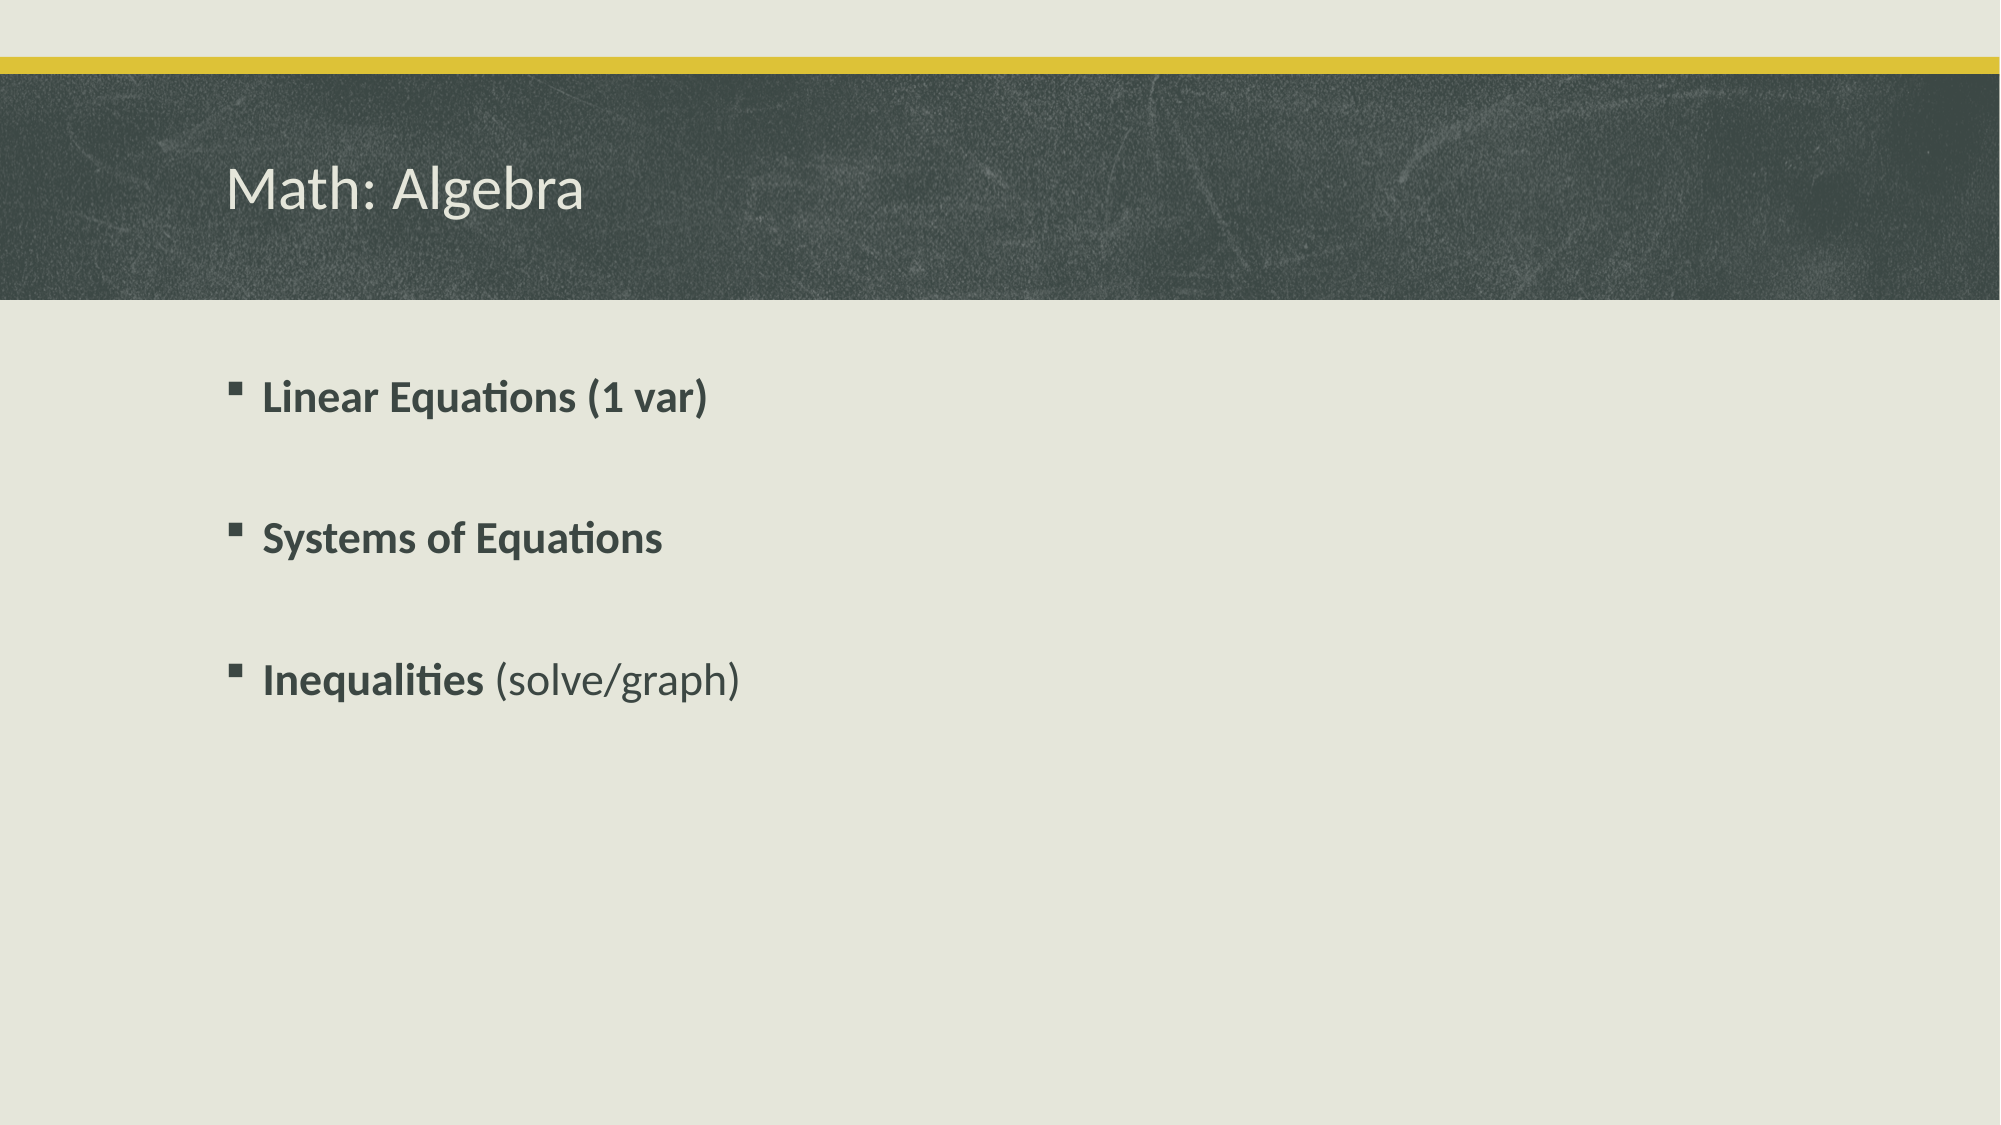

# Math: Algebra
Linear Equations (1 var)
Systems of Equations
Inequalities (solve/graph)